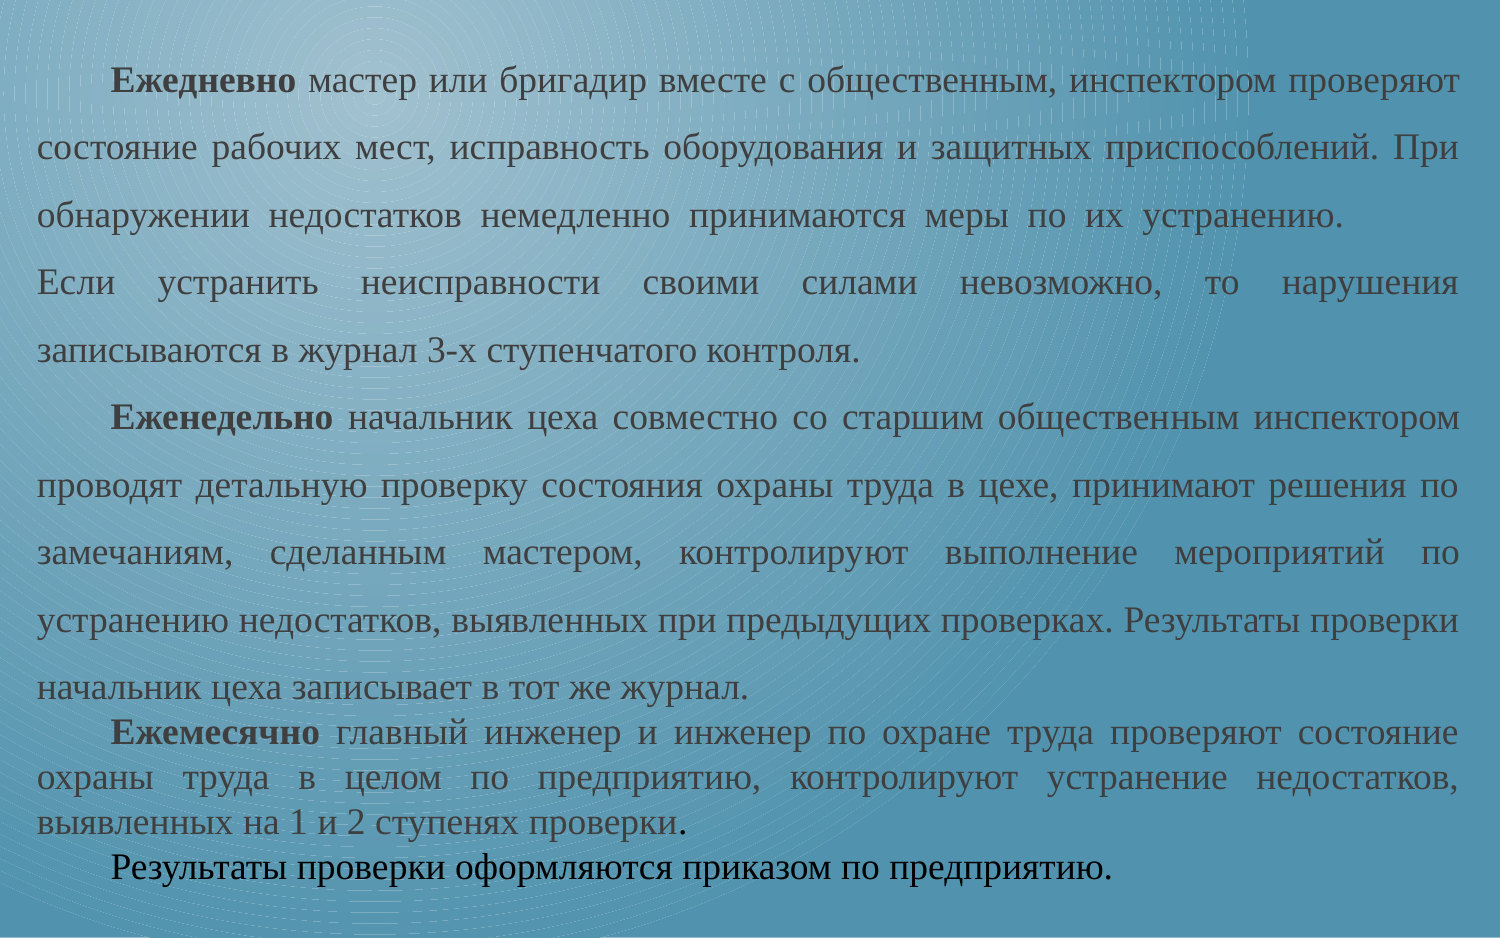

Ежедневно мастер или бригадир вместе с общественным, инспек­тором проверяют состояние рабочих мест, исправность оборудования и защитных приспособлений. При обнаружении недостатков немедленно принимаются меры по их устранению. 	Если устранить неисправности своими силами невозможно, то нарушения записываются в журнал 3-х ступенчатого контроля.
Еженедельно начальник цеха совместно со старшим обществен­ным инспектором проводят детальную проверку состояния охраны труда в цехе, принимают решения по замечаниям, сделанным мастером, контролиру­ют выполнение мероприятий по устранению недостатков, выявленных при предыдущих проверках. Результаты проверки начальник цеха запи­сывает в тот же журнал.
Ежемесячно главный инженер и инженер по охране труда проверяют состояние охраны труда в целом по предприятию, контролируют устранение недостатков, выявленных на 1 и 2 ступенях проверки.
Результаты проверки оформляются приказом по предприятию.